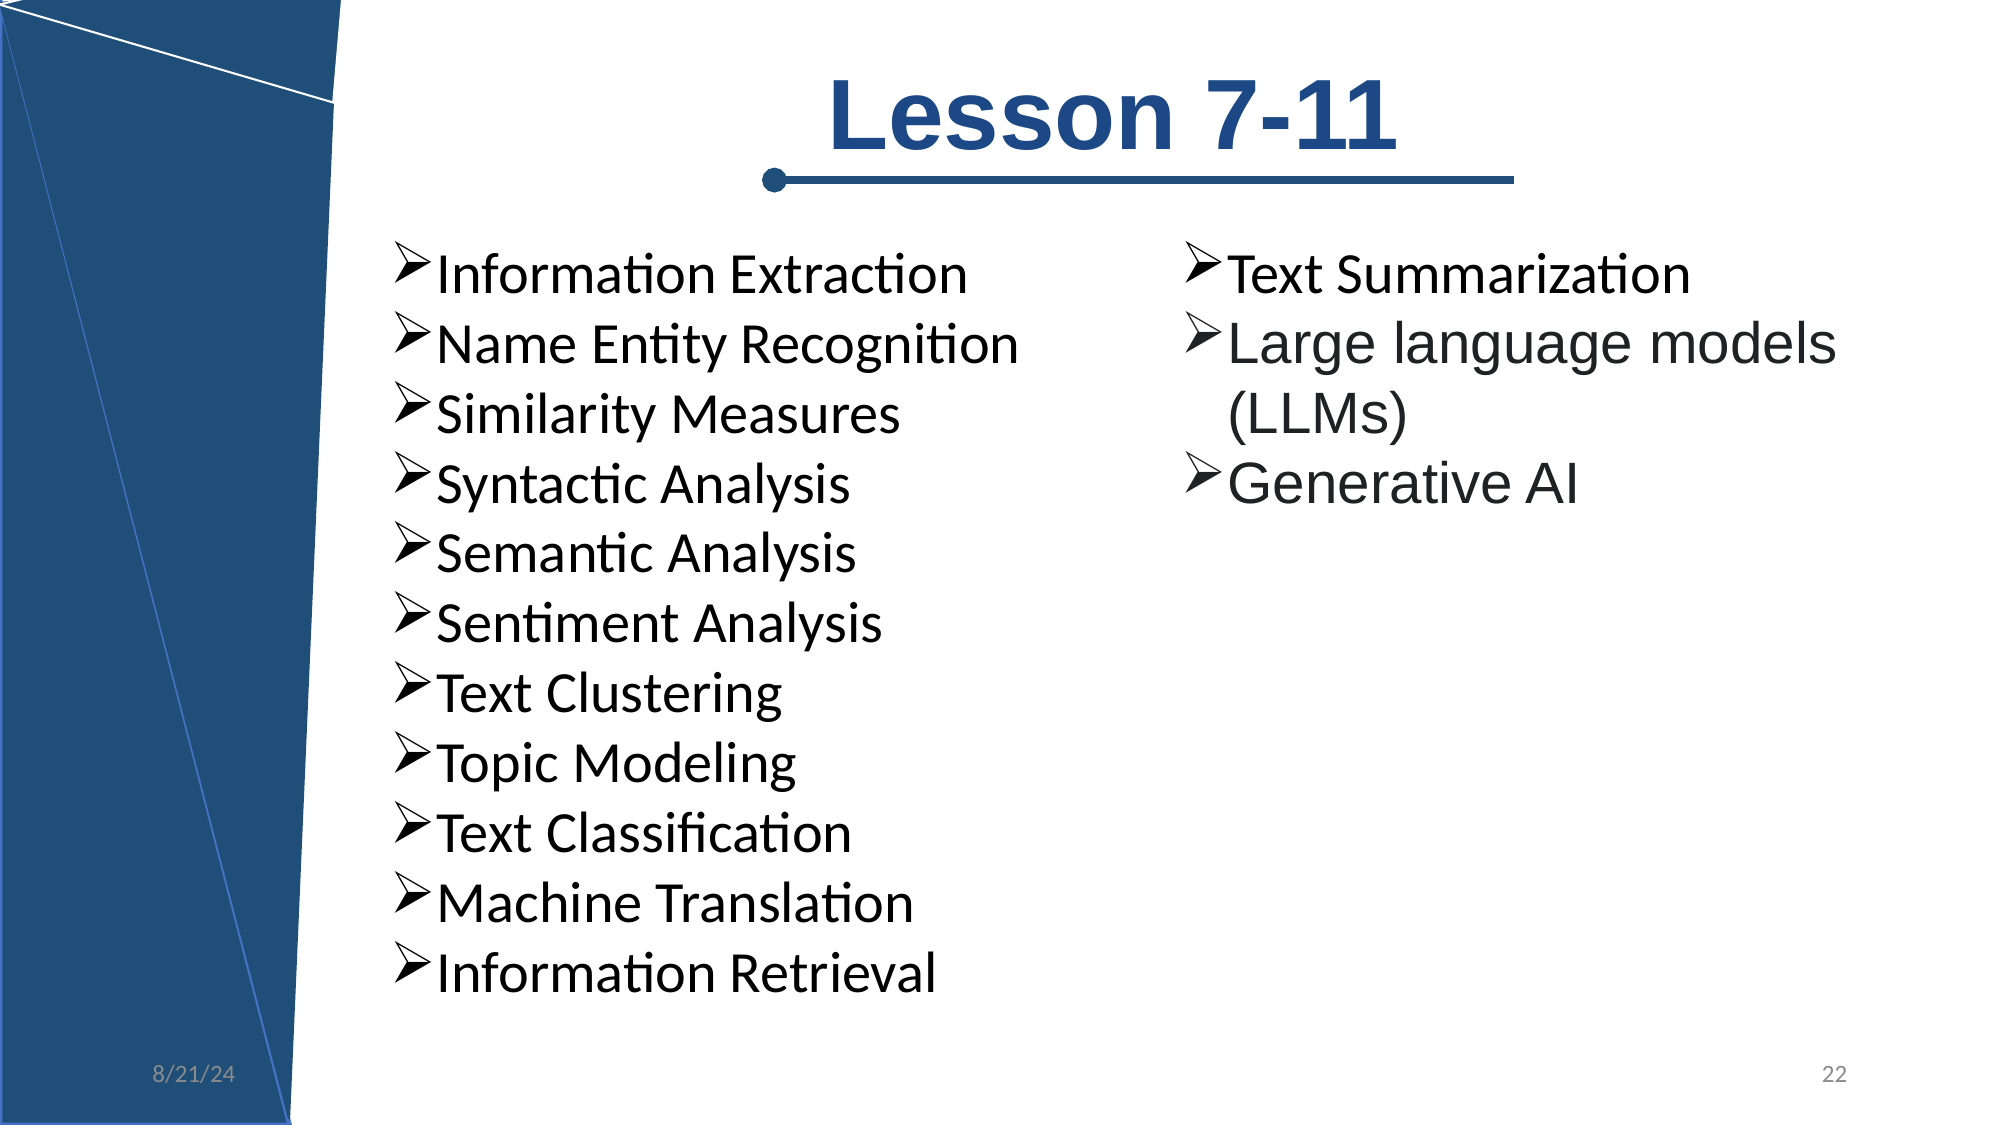

Lesson 7-11
Information Extraction
Name Entity Recognition
Similarity Measures
Syntactic Analysis
Semantic Analysis
Sentiment Analysis
Text Clustering
Topic Modeling
Text Classification
Machine Translation
Information Retrieval

Text Summarization
Large language models (LLMs)
Generative AI

8/21/24
22